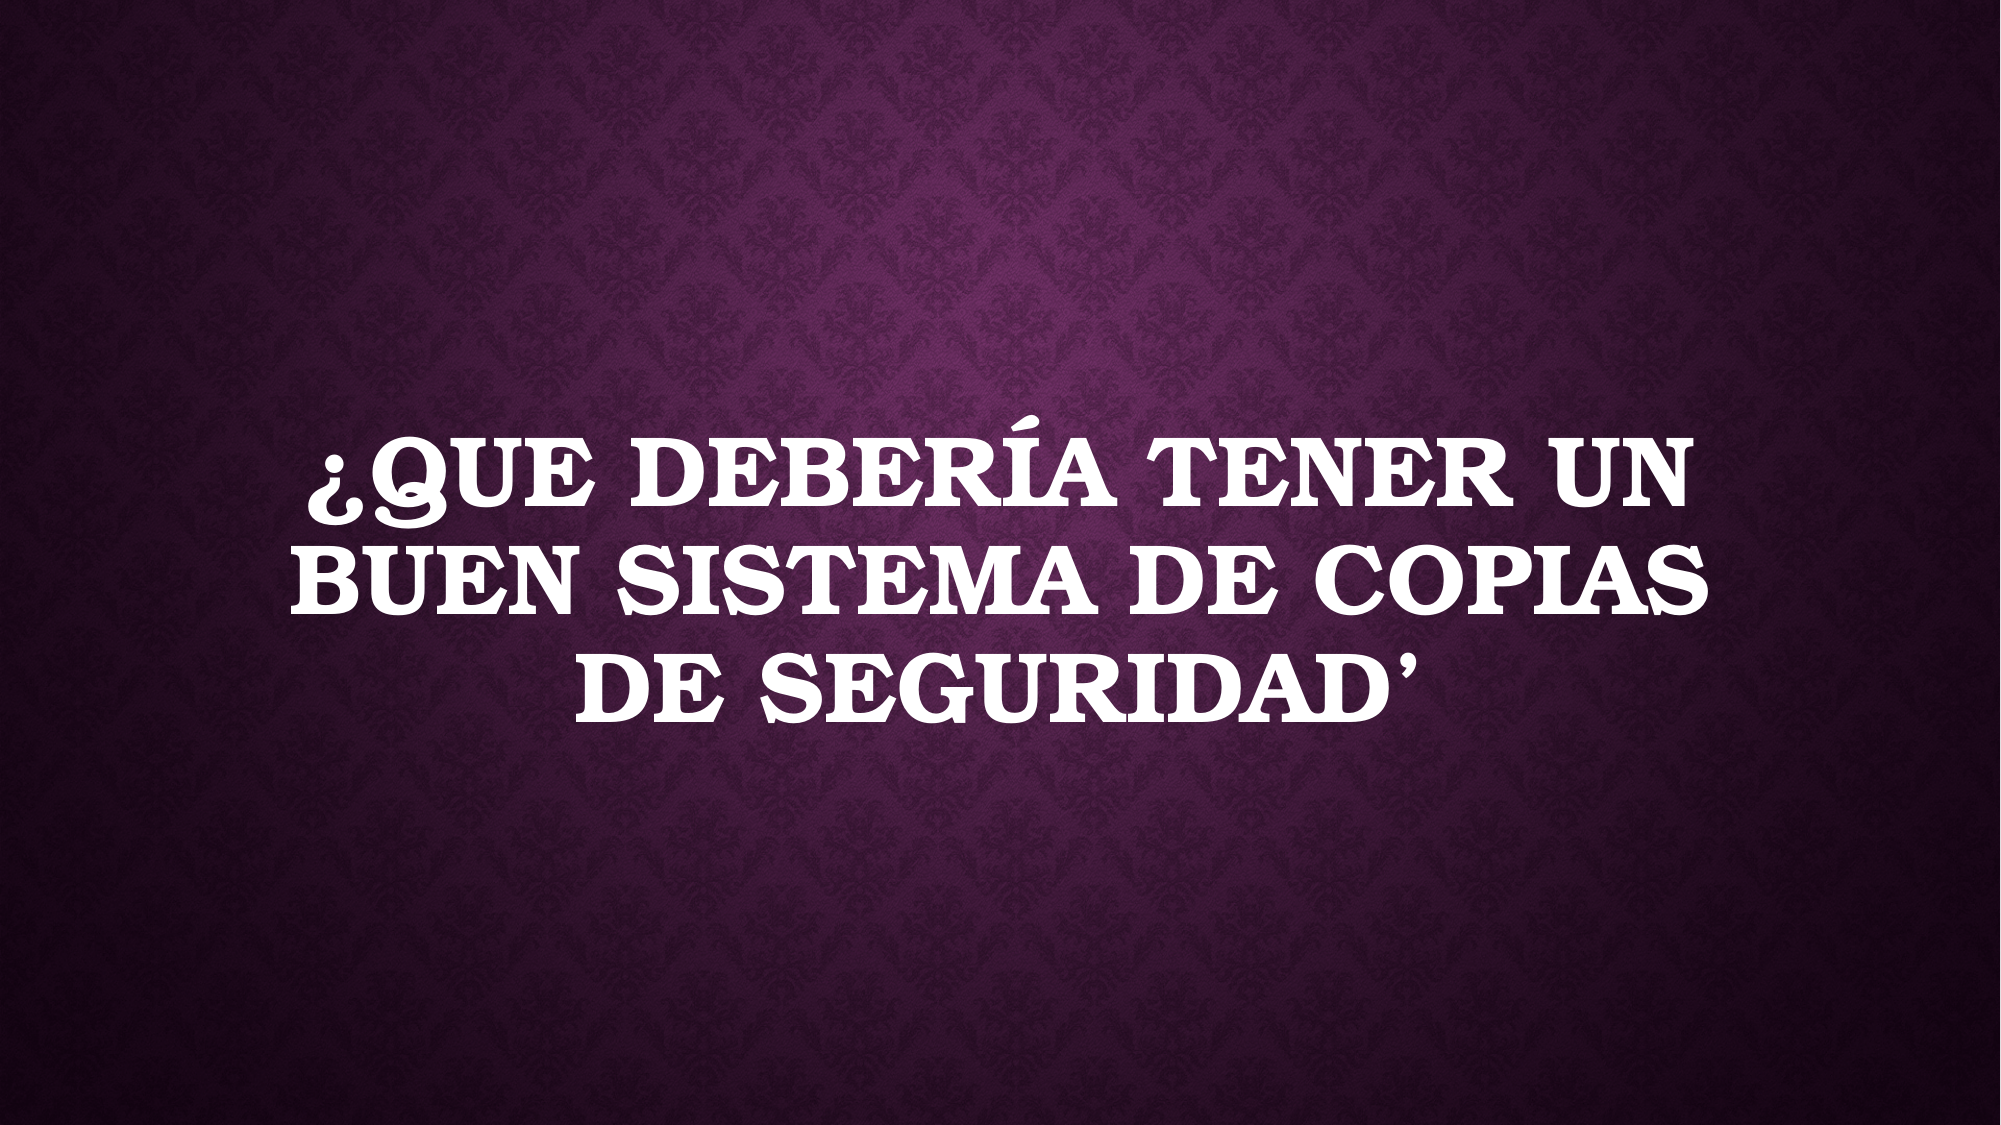

# ¿Que debería tener un buen sistema de copias de seguridad’